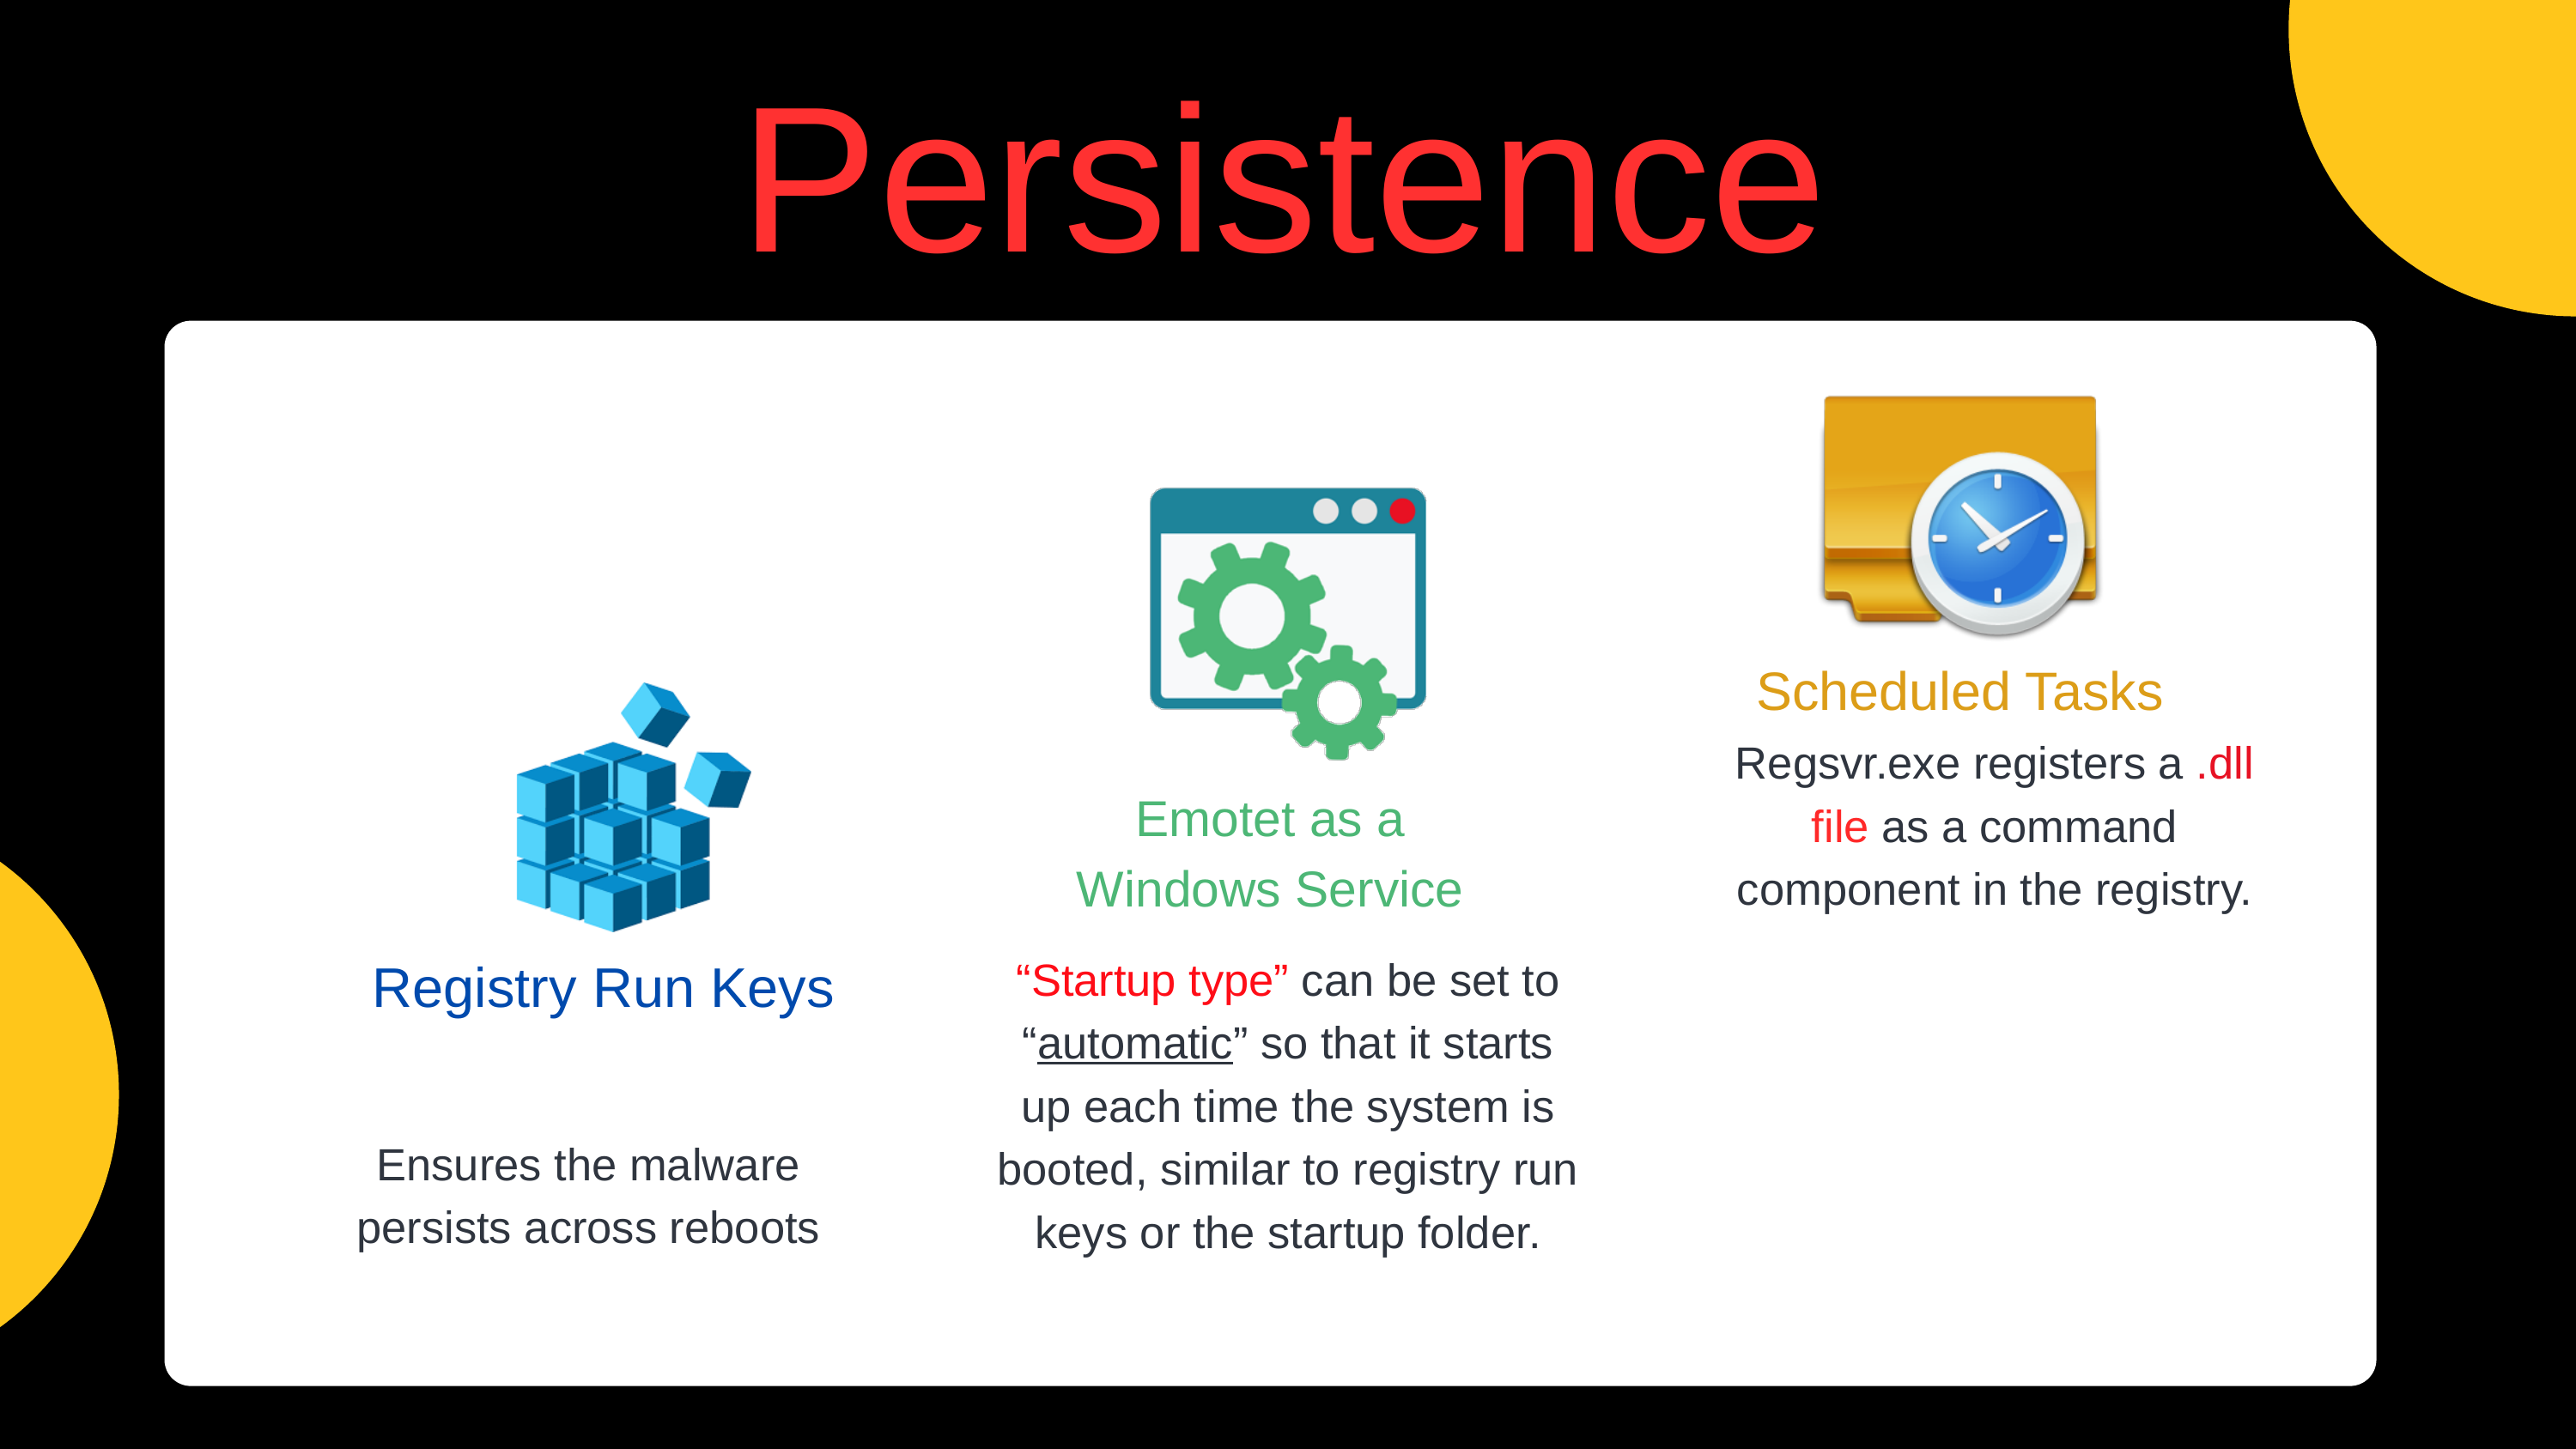

Persistence

Scheduled Tasks

Regsvr.exe registers a .dll file as a command component in the registry.

Emotet as a Windows Service

Registry Run Keys
“Startup type” can be set to “automatic” so that it starts up each time the system is booted, similar to registry run keys or the startup folder.
Ensures the malware persists across reboots